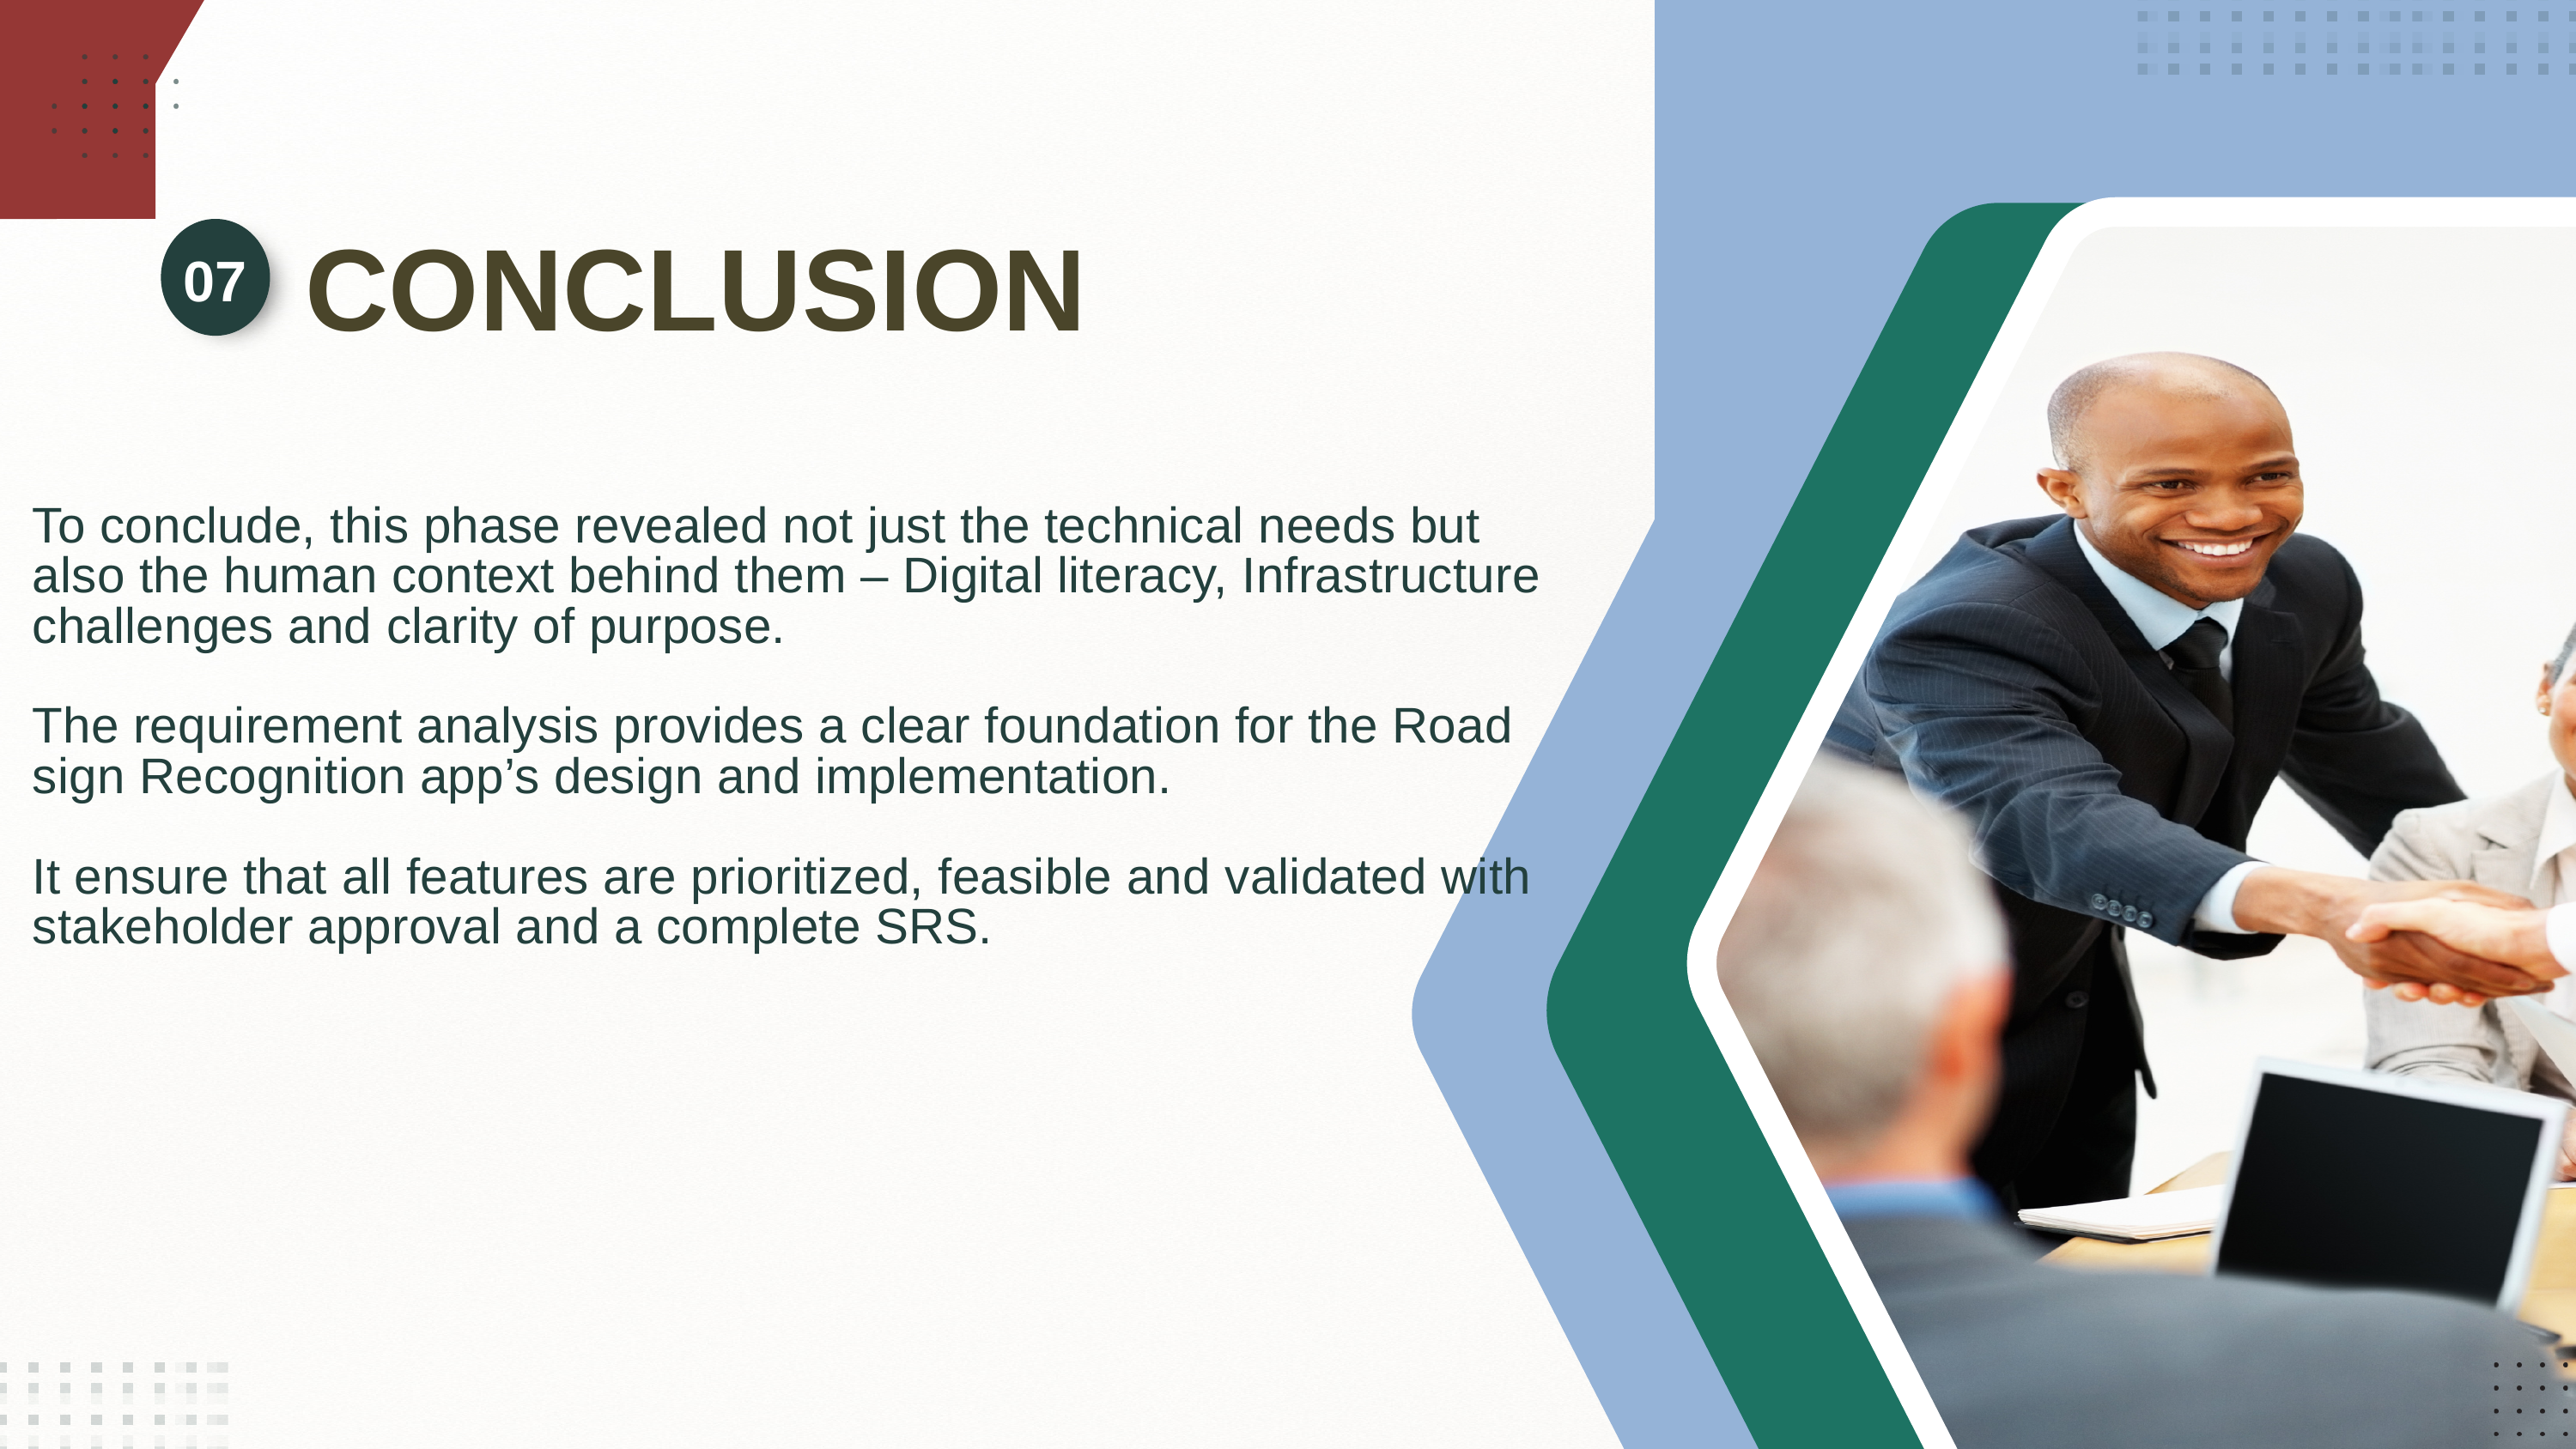

07

CONCLUSION
To conclude, this phase revealed not just the technical needs but also the human context behind them – Digital literacy, Infrastructure challenges and clarity of purpose.

The requirement analysis provides a clear foundation for the Road sign Recognition app’s design and implementation.

It ensure that all features are prioritized, feasible and validated with stakeholder approval and a complete SRS.